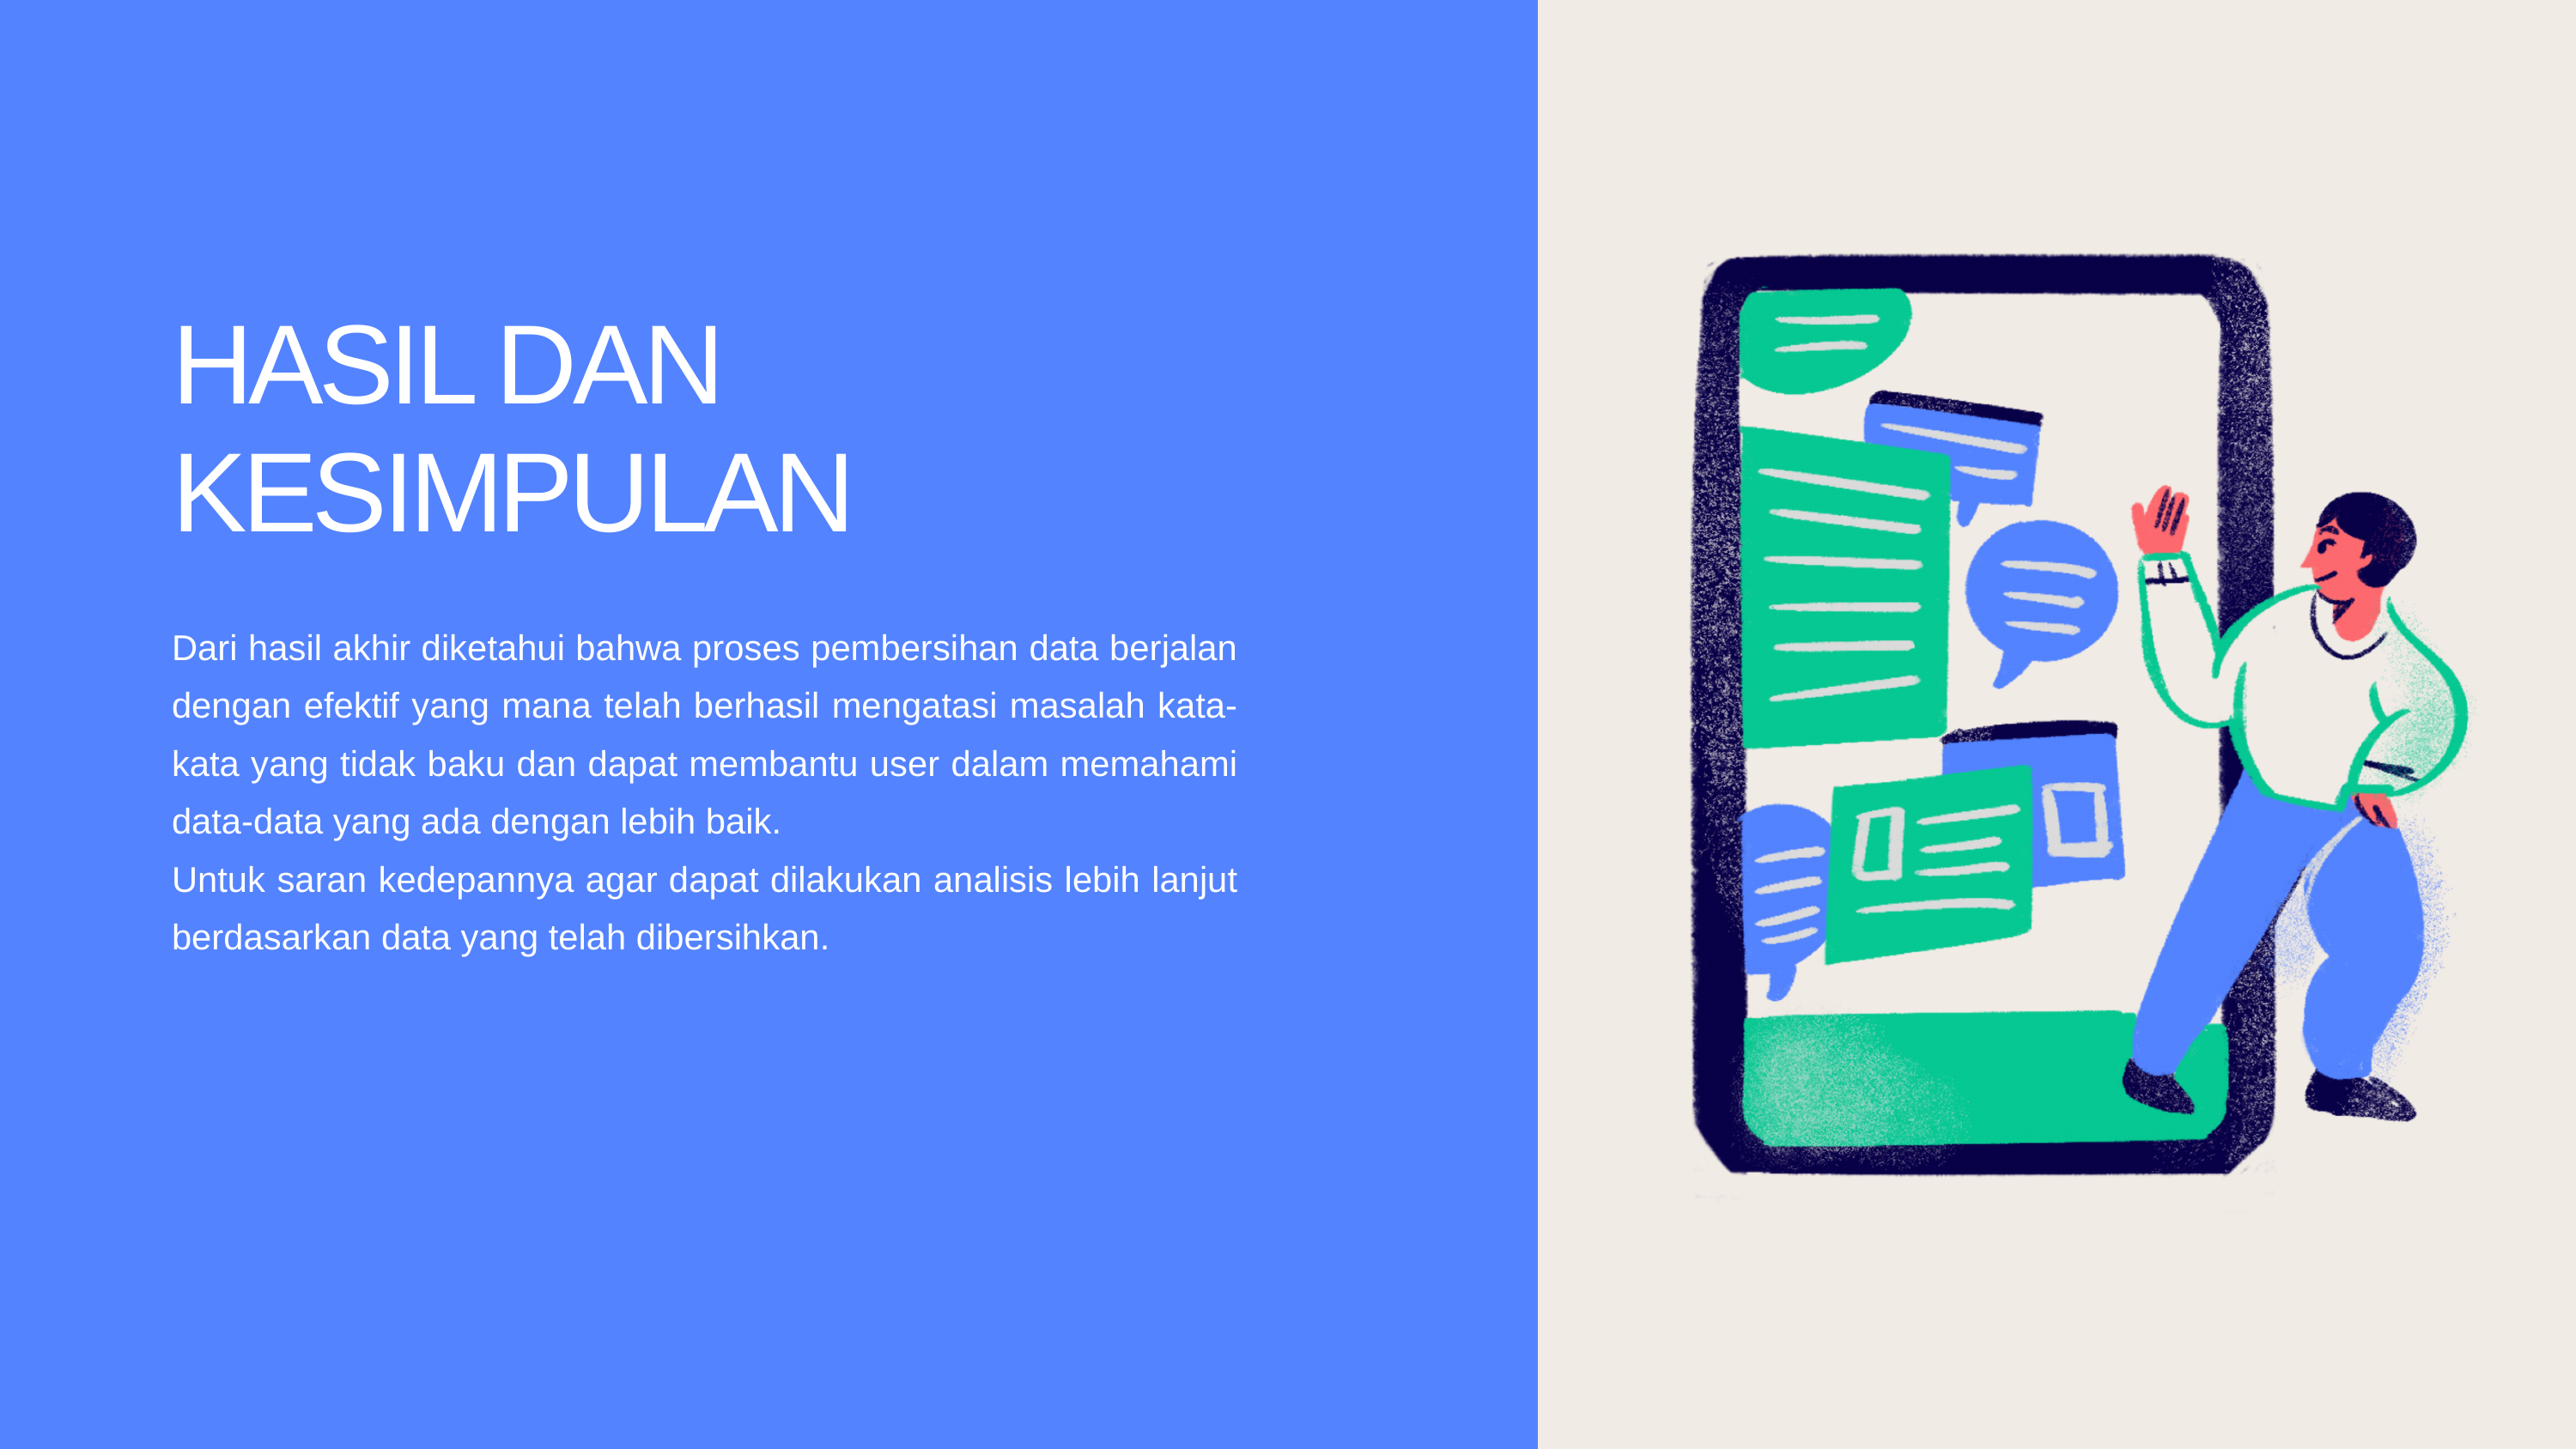

HASIL DAN KESIMPULAN
Dari hasil akhir diketahui bahwa proses pembersihan data berjalan dengan efektif yang mana telah berhasil mengatasi masalah kata-kata yang tidak baku dan dapat membantu user dalam memahami data-data yang ada dengan lebih baik.
Untuk saran kedepannya agar dapat dilakukan analisis lebih lanjut berdasarkan data yang telah dibersihkan.